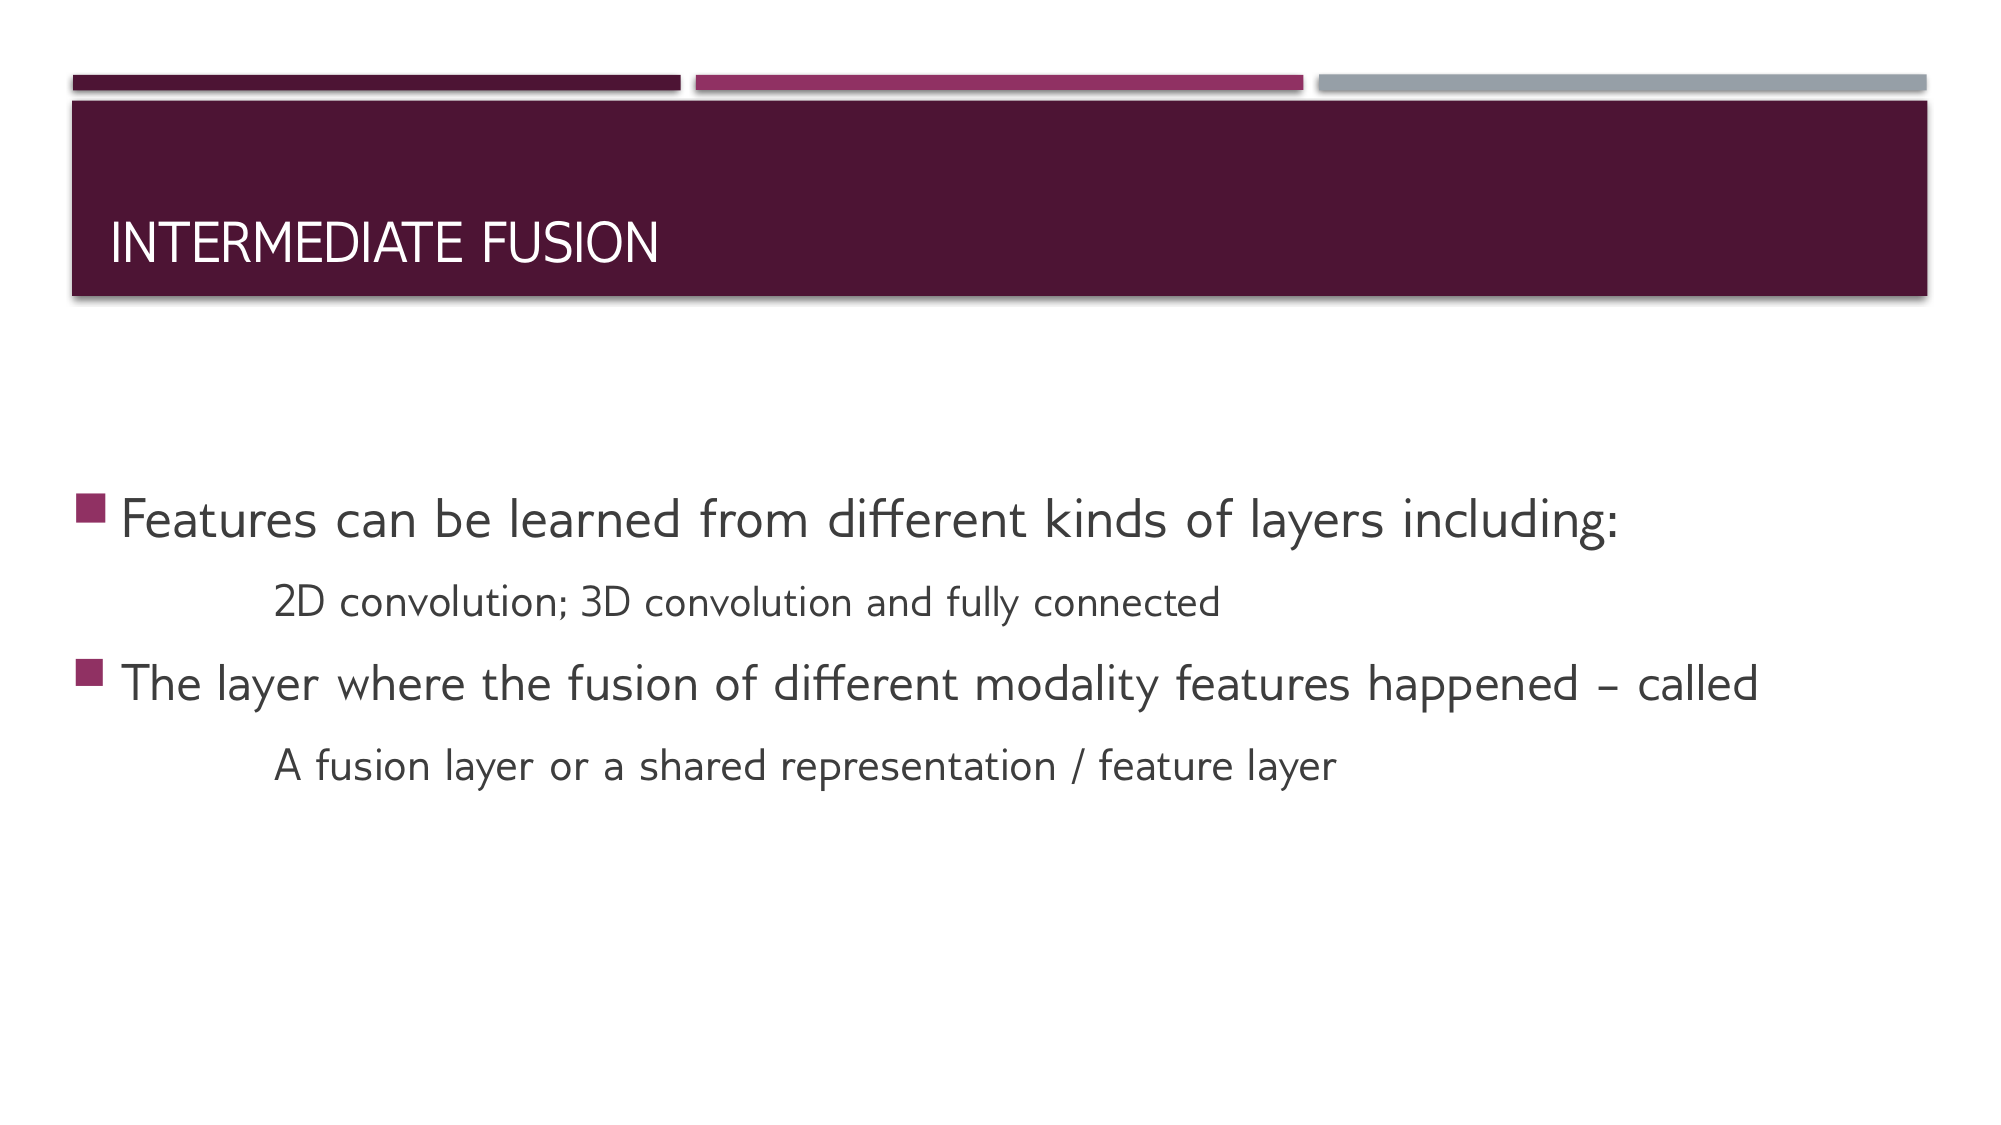

# Intermediate fusion

Features can be learned from different kinds of layers including:
	2D convolution; 3D convolution and fully connected
The layer where the fusion of different modality features happened – called
	A fusion layer or a shared representation / feature layer